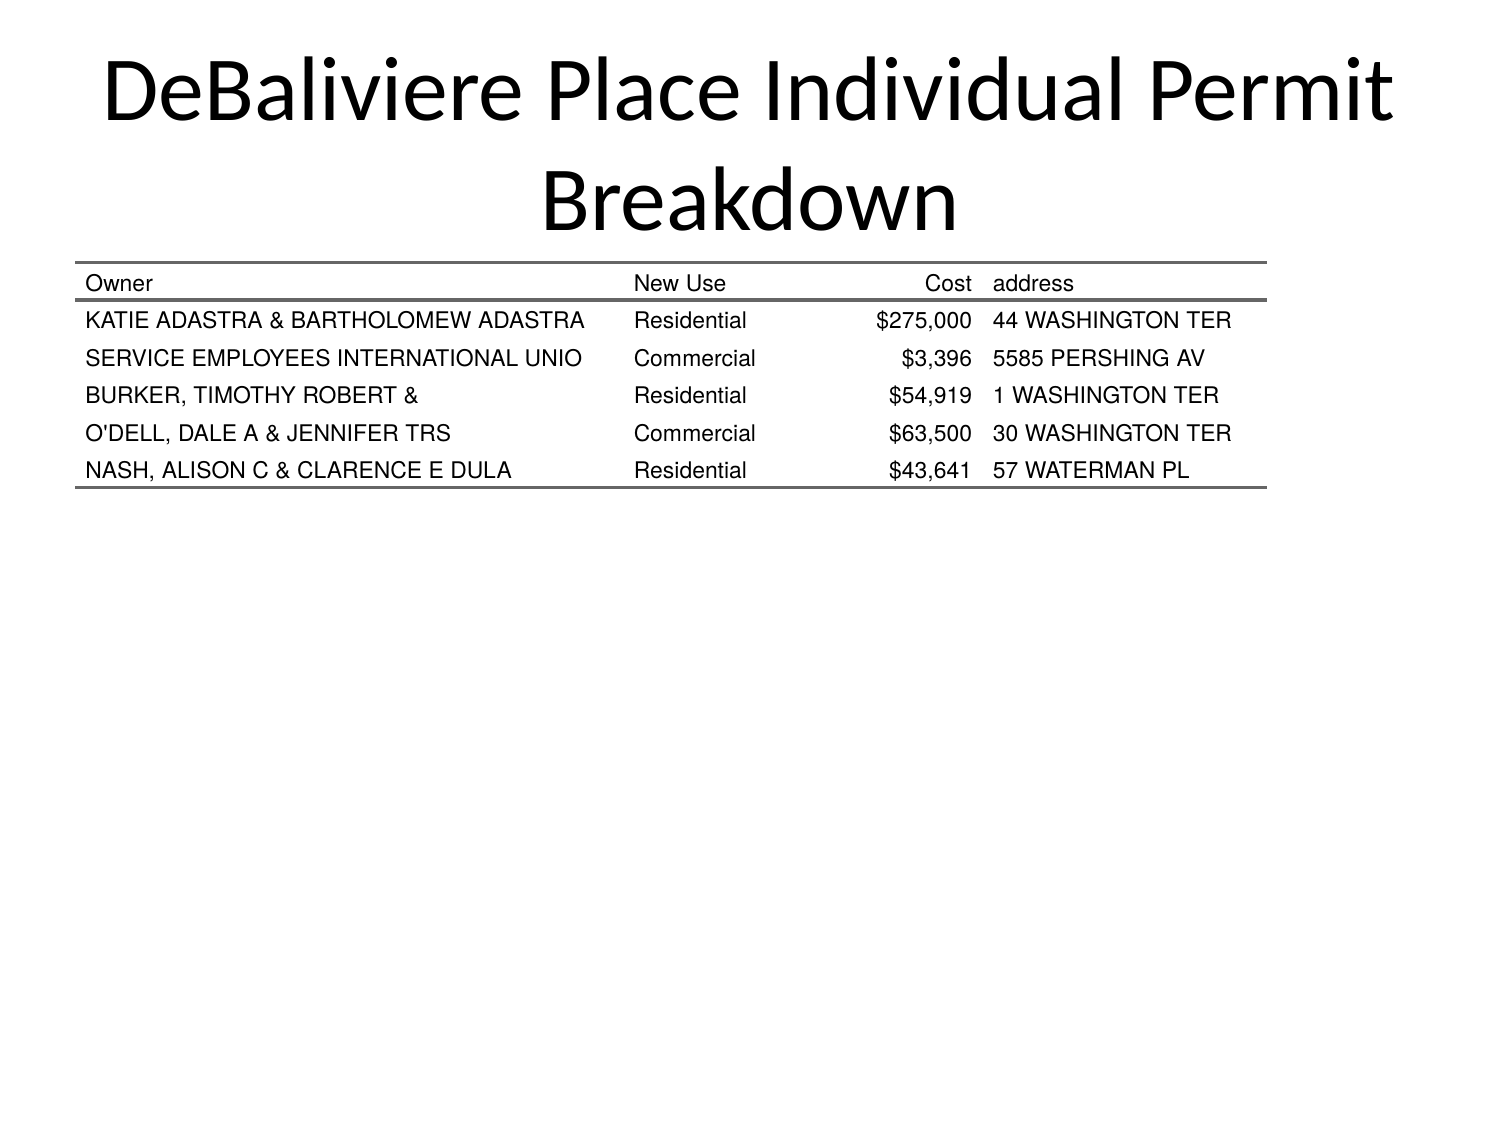

# DeBaliviere Place Individual Permit Breakdown
| Owner | New Use | Cost | address |
| --- | --- | --- | --- |
| KATIE ADASTRA & BARTHOLOMEW ADASTRA | Residential | $275,000 | 44 WASHINGTON TER |
| SERVICE EMPLOYEES INTERNATIONAL UNIO | Commercial | $3,396 | 5585 PERSHING AV |
| BURKER, TIMOTHY ROBERT & | Residential | $54,919 | 1 WASHINGTON TER |
| O'DELL, DALE A & JENNIFER TRS | Commercial | $63,500 | 30 WASHINGTON TER |
| NASH, ALISON C & CLARENCE E DULA | Residential | $43,641 | 57 WATERMAN PL |